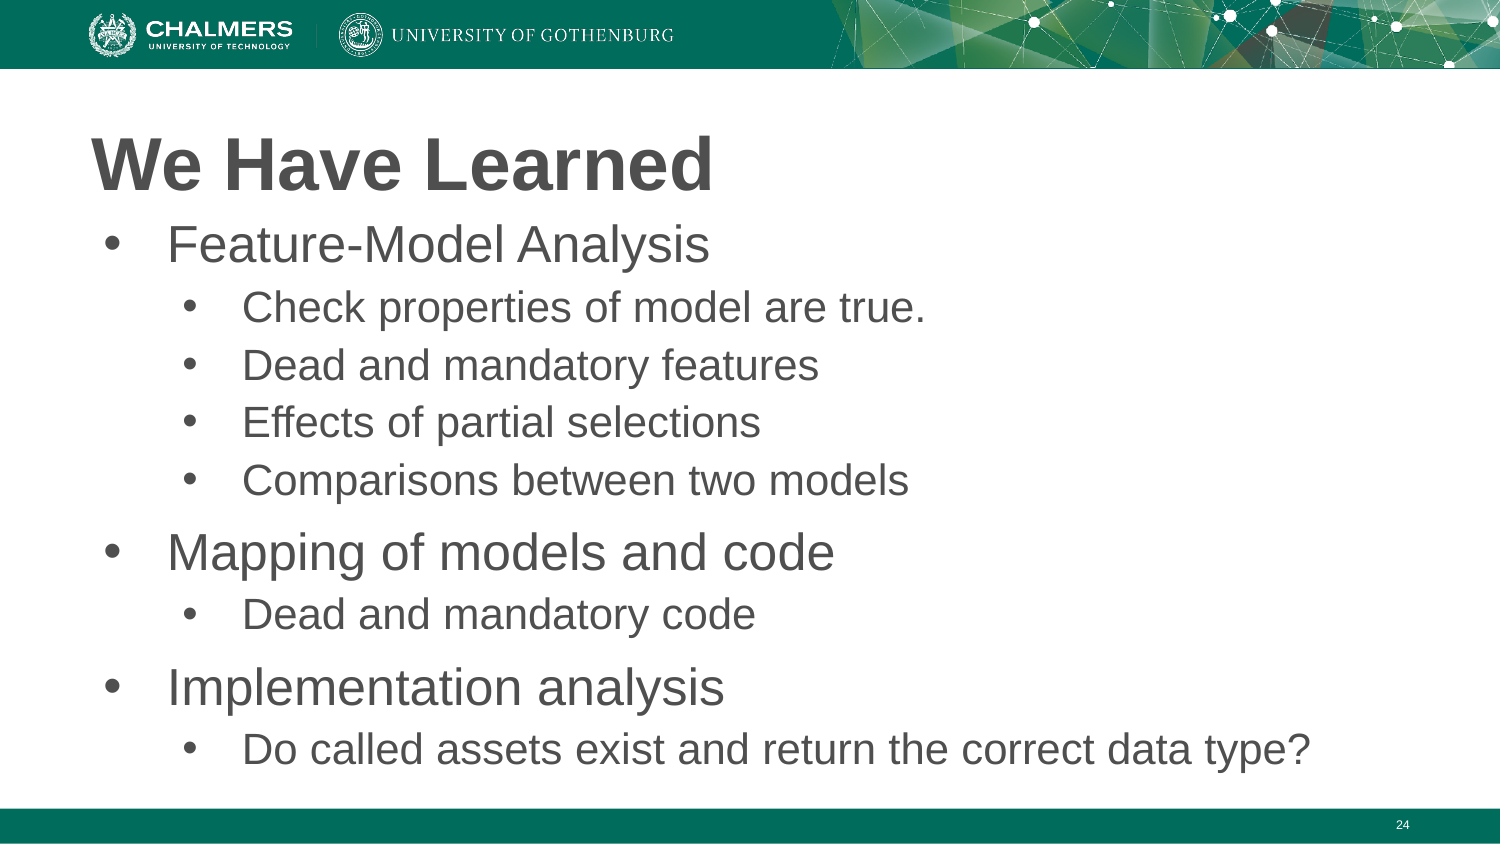

# We Have Learned
Feature-Model Analysis
Check properties of model are true.
Dead and mandatory features
Effects of partial selections
Comparisons between two models
Mapping of models and code
Dead and mandatory code
Implementation analysis
Do called assets exist and return the correct data type?
24